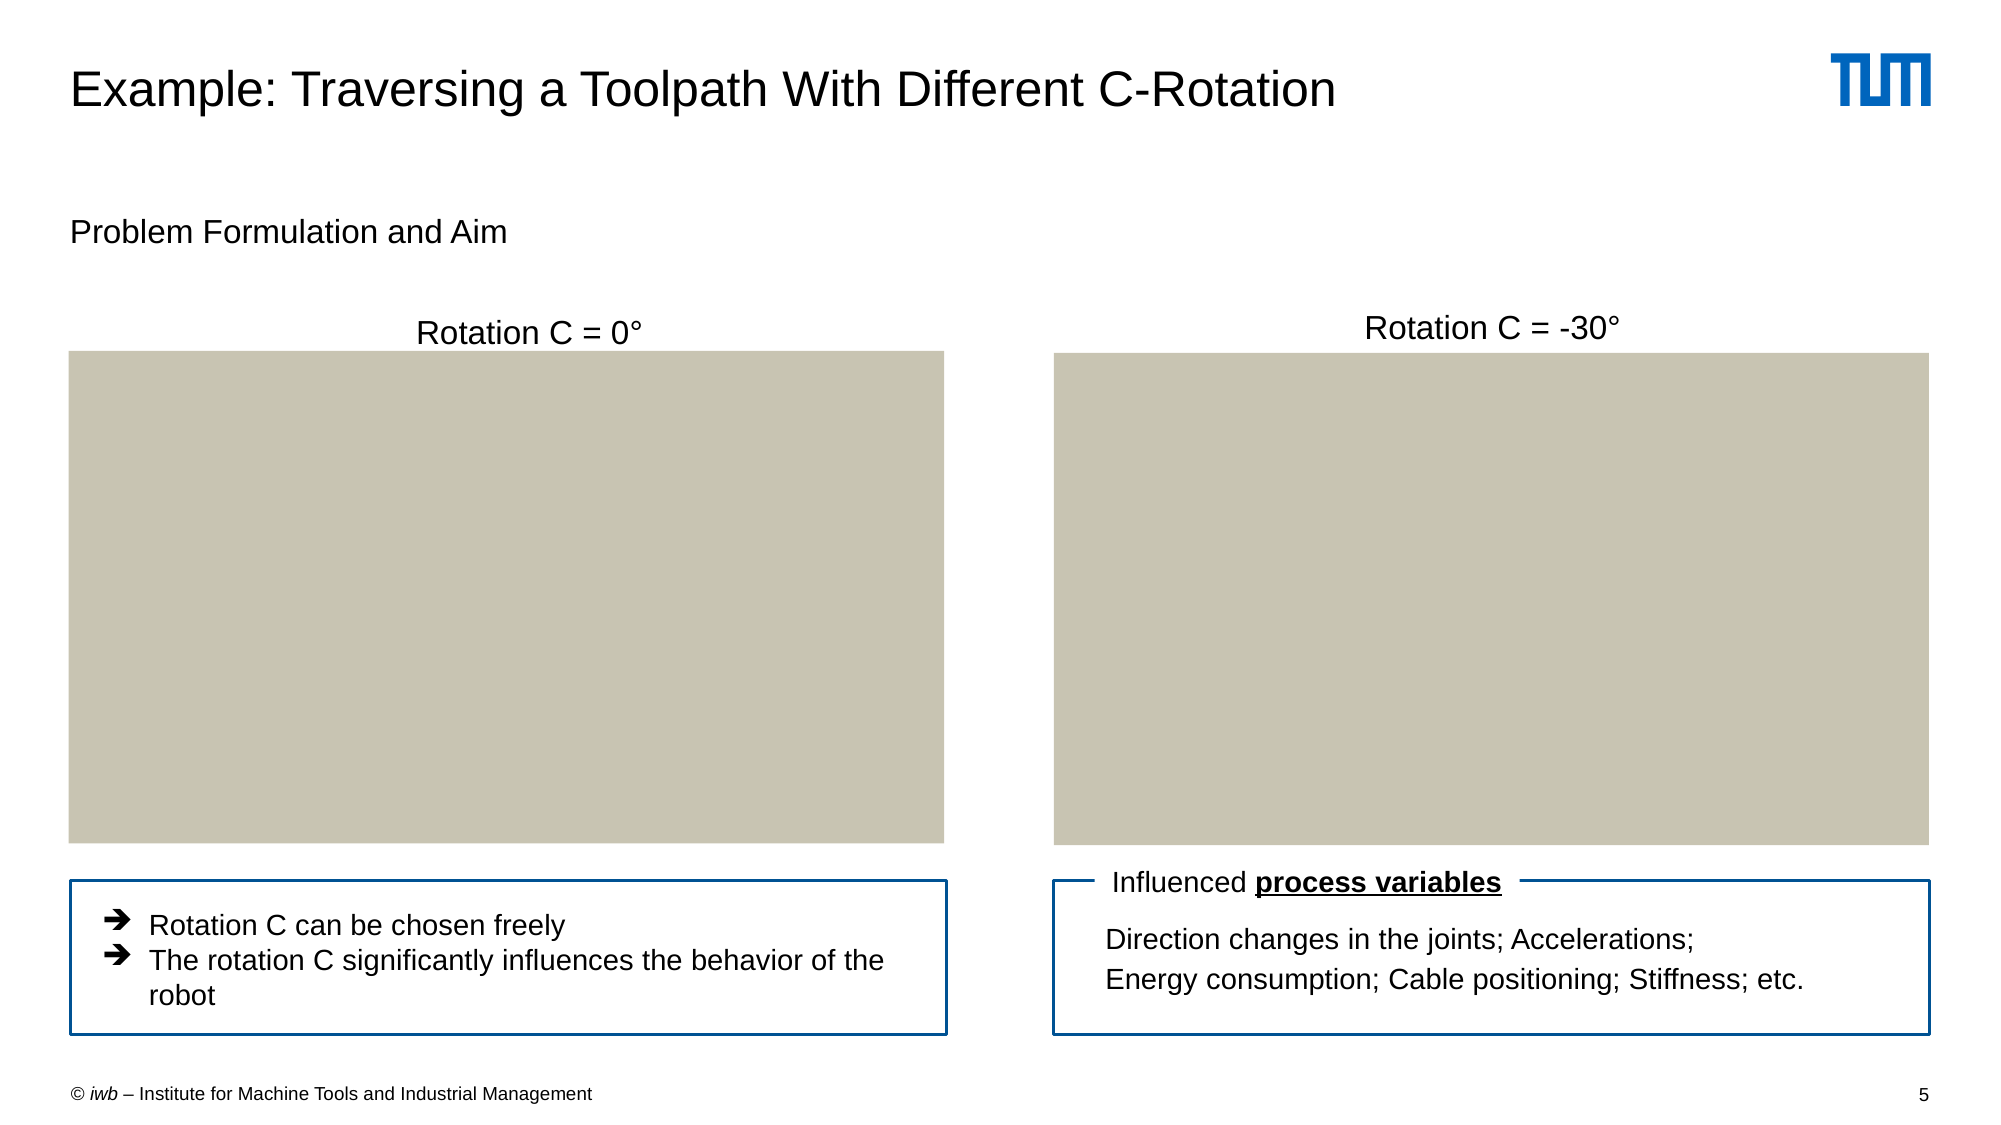

# Example: Traversing a Toolpath With Different C-Rotation
Problem Formulation and Aim
Rotation C = 0°
Rotation C = -30°

Influenced process variables

Rotation C can be chosen freely
The rotation C significantly influences the behavior of the robot
Direction changes in the joints; Accelerations;
Energy consumption; Cable positioning; Stiffness; etc.
5